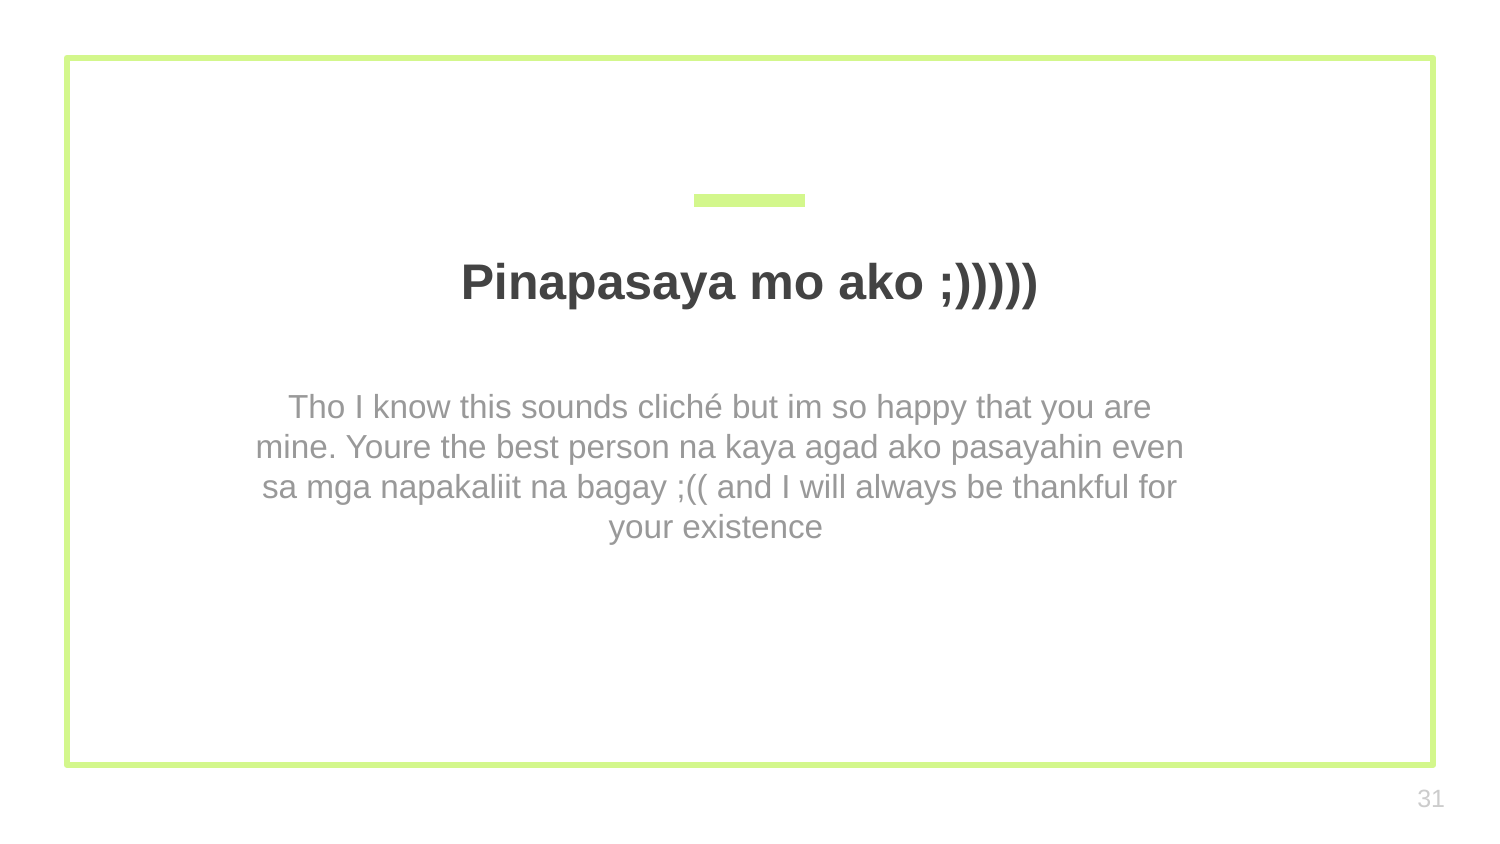

# Pinapasaya mo ako ;)))))
Tho I know this sounds cliché but im so happy that you are mine. Youre the best person na kaya agad ako pasayahin even sa mga napakaliit na bagay ;(( and I will always be thankful for your existence
31